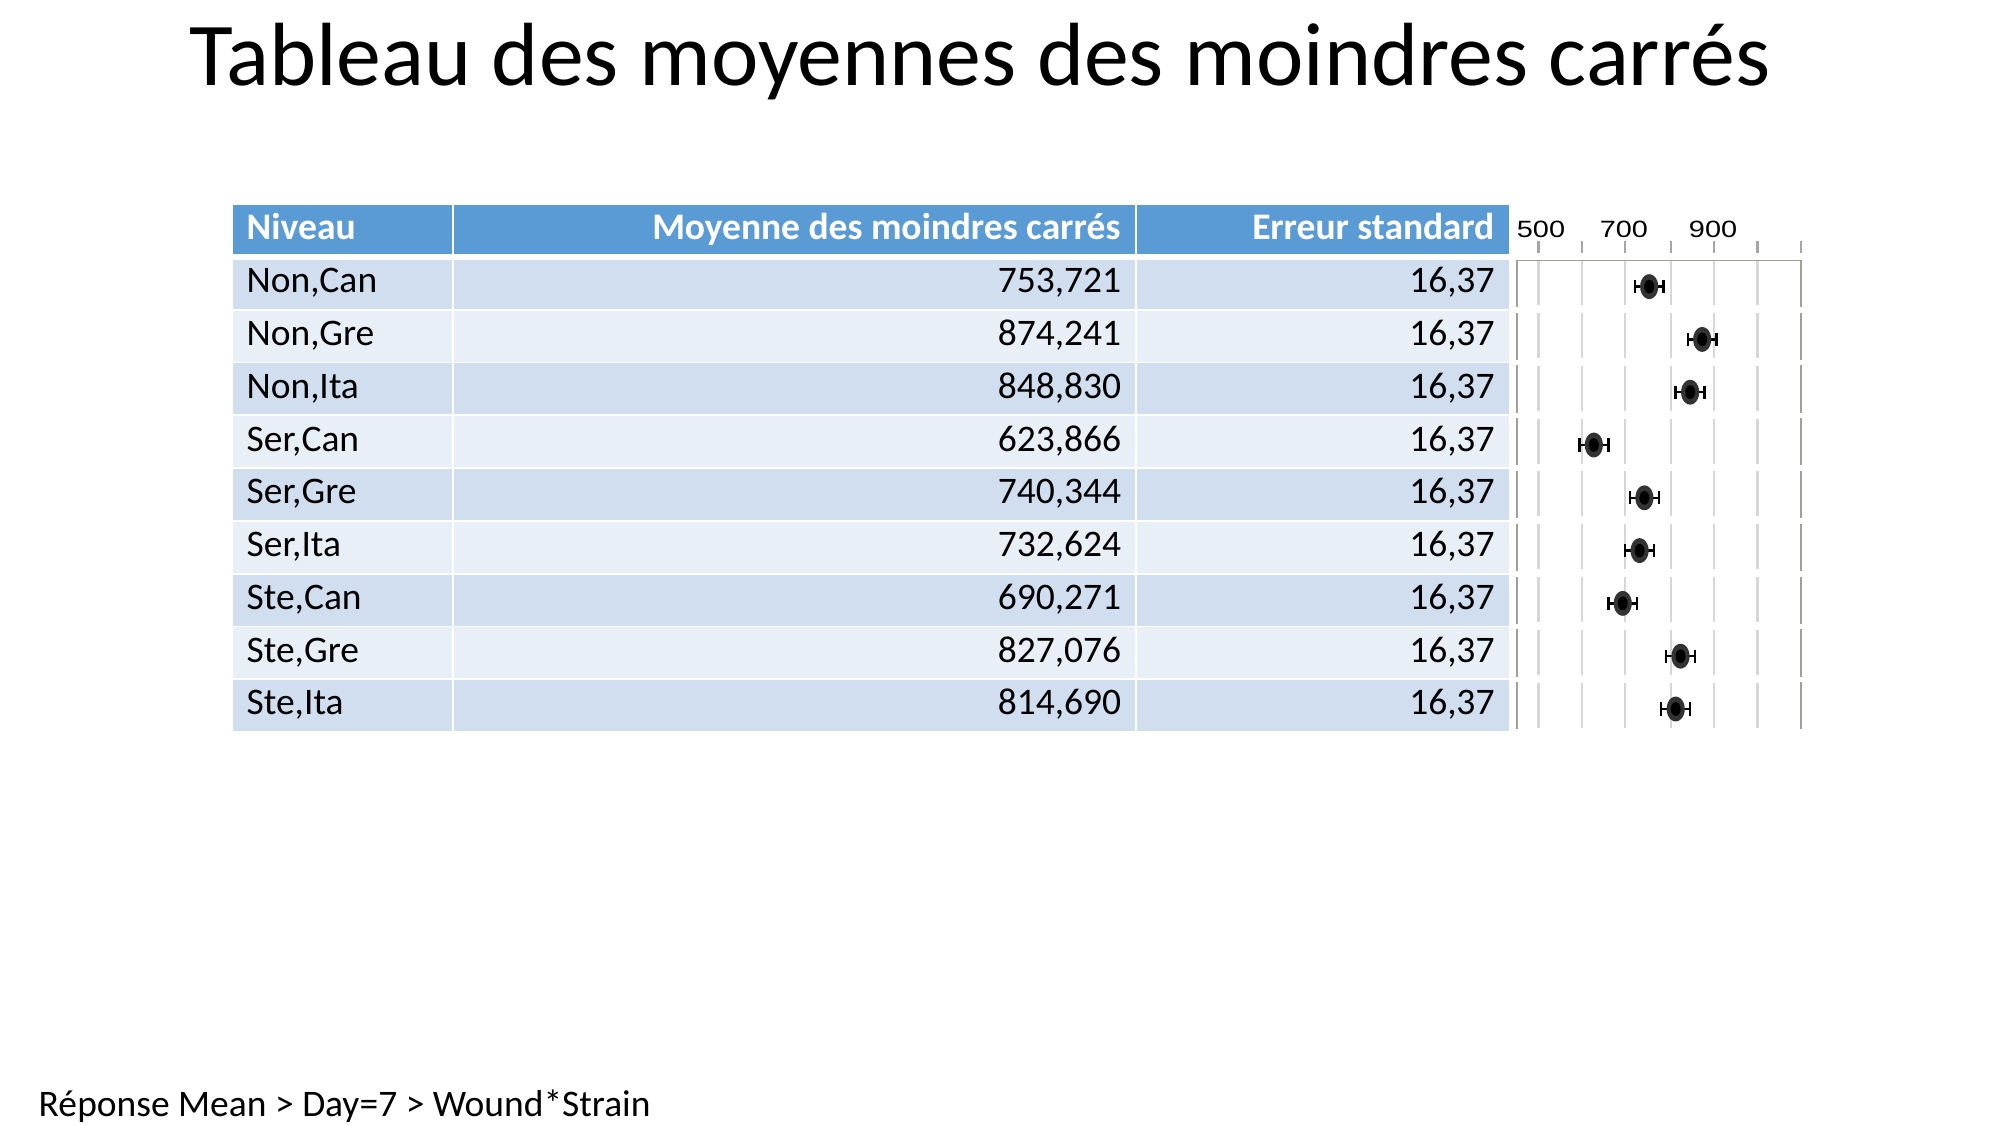

# Tableau des moyennes des moindres carrés
| Niveau | Moyenne des moindres carrés | Erreur standard |  |
| --- | --- | --- | --- |
| Non,Can | 753,721 | 16,37 |  |
| Non,Gre | 874,241 | 16,37 |  |
| Non,Ita | 848,830 | 16,37 |  |
| Ser,Can | 623,866 | 16,37 |  |
| Ser,Gre | 740,344 | 16,37 |  |
| Ser,Ita | 732,624 | 16,37 |  |
| Ste,Can | 690,271 | 16,37 |  |
| Ste,Gre | 827,076 | 16,37 |  |
| Ste,Ita | 814,690 | 16,37 |  |
Réponse Mean > Day=7 > Wound*Strain